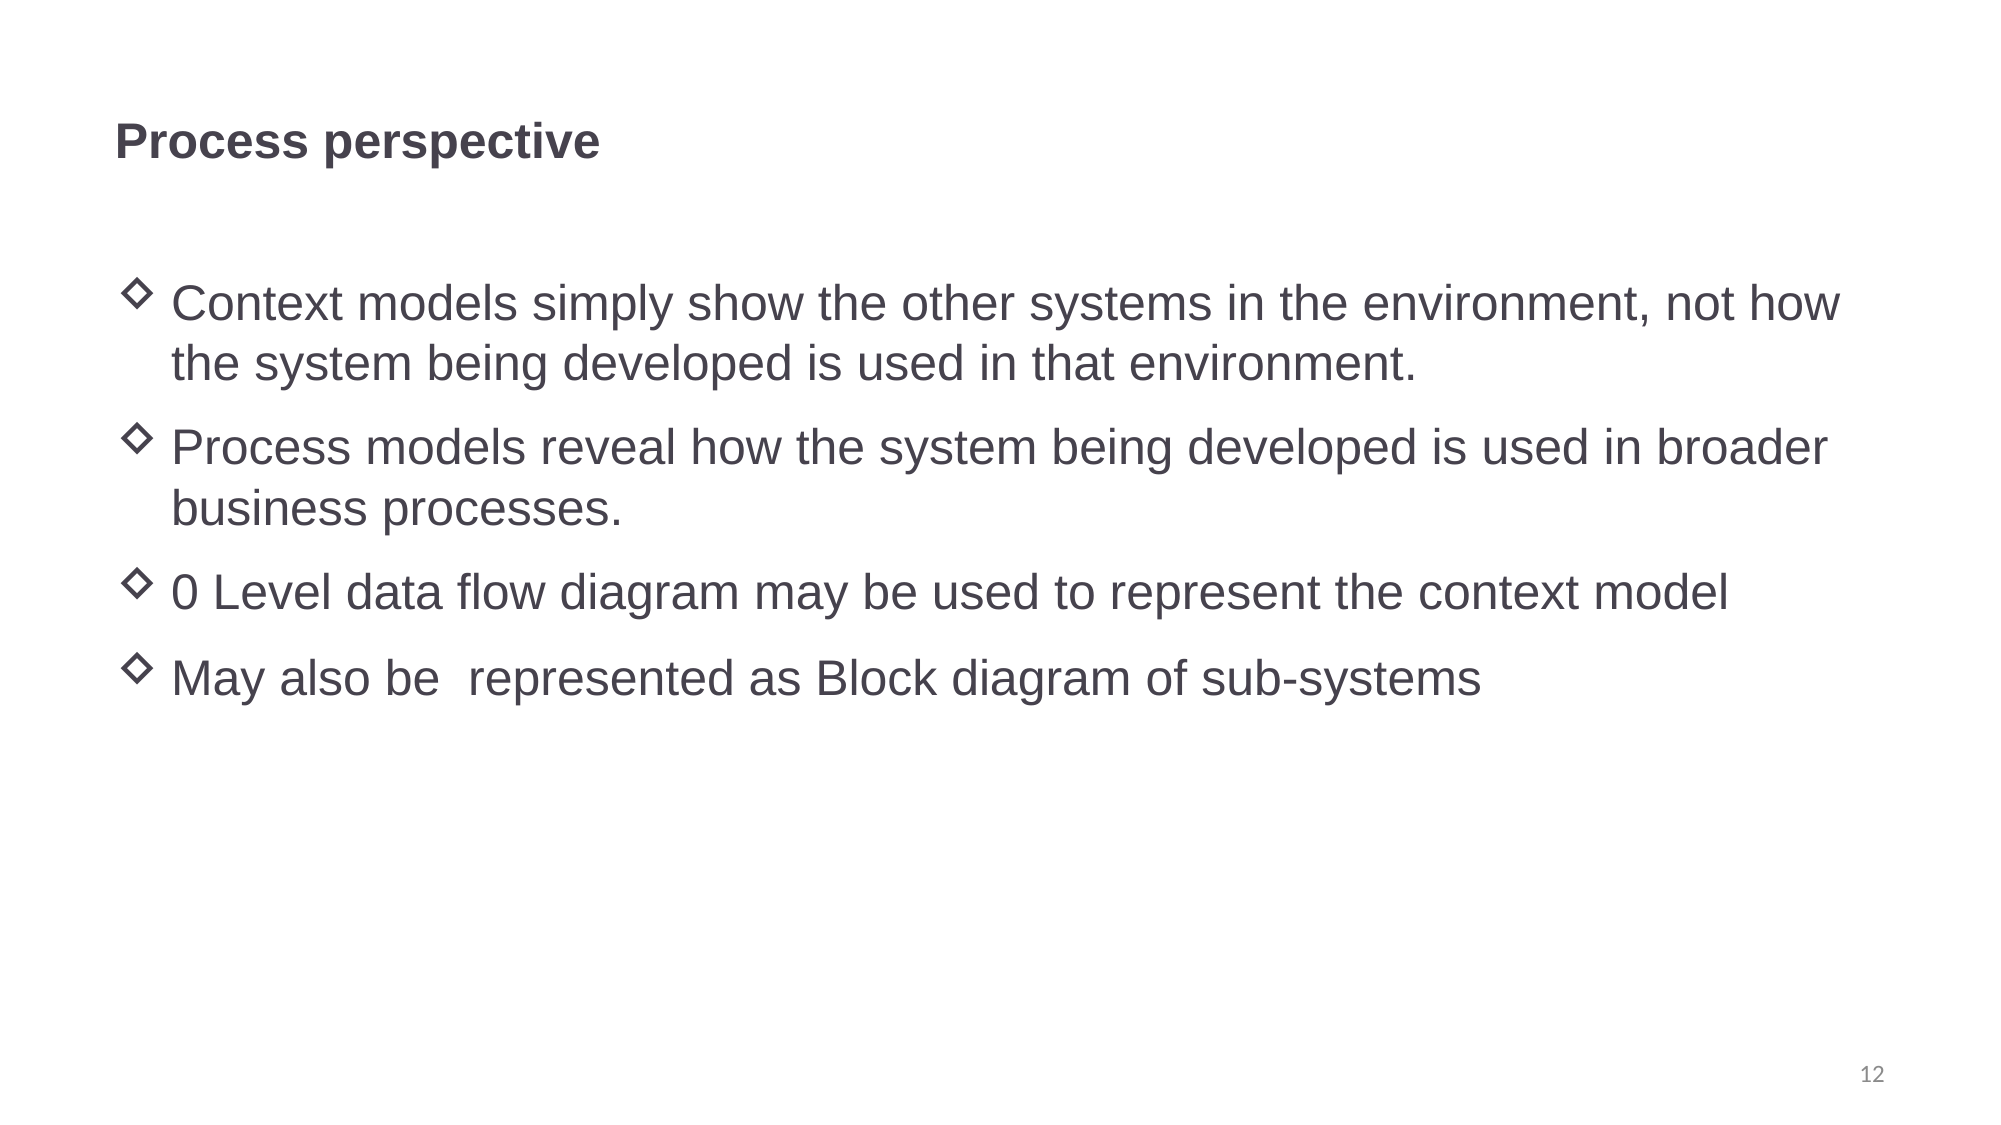

# Process perspective
Context models simply show the other systems in the environment, not how the system being developed is used in that environment.
Process models reveal how the system being developed is used in broader business processes.
0 Level data flow diagram may be used to represent the context model
May also be  represented as Block diagram of sub-systems
12